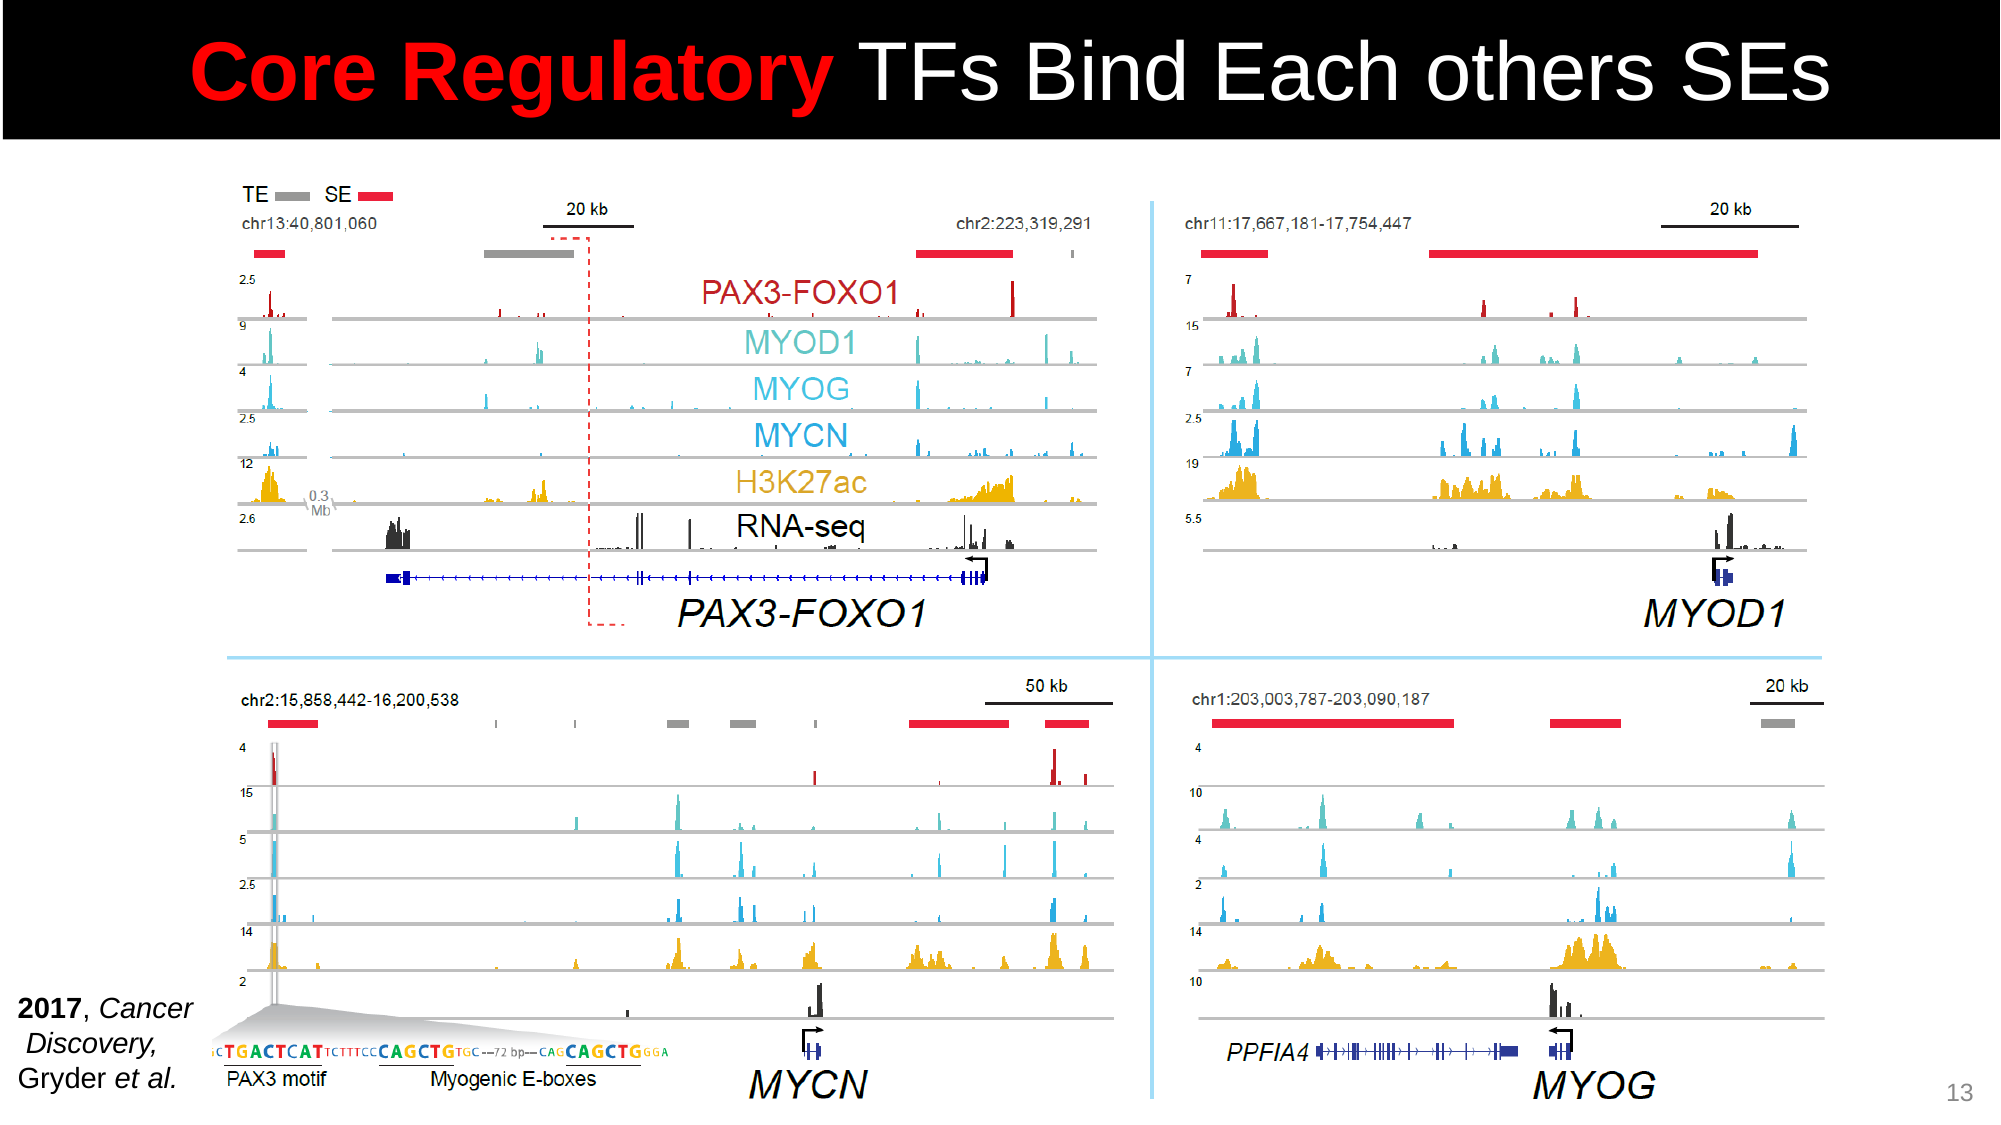

# Core Regulatory TFs Bind Each others SEs

2017, Cancer  Discovery,  Gryder et al.
13